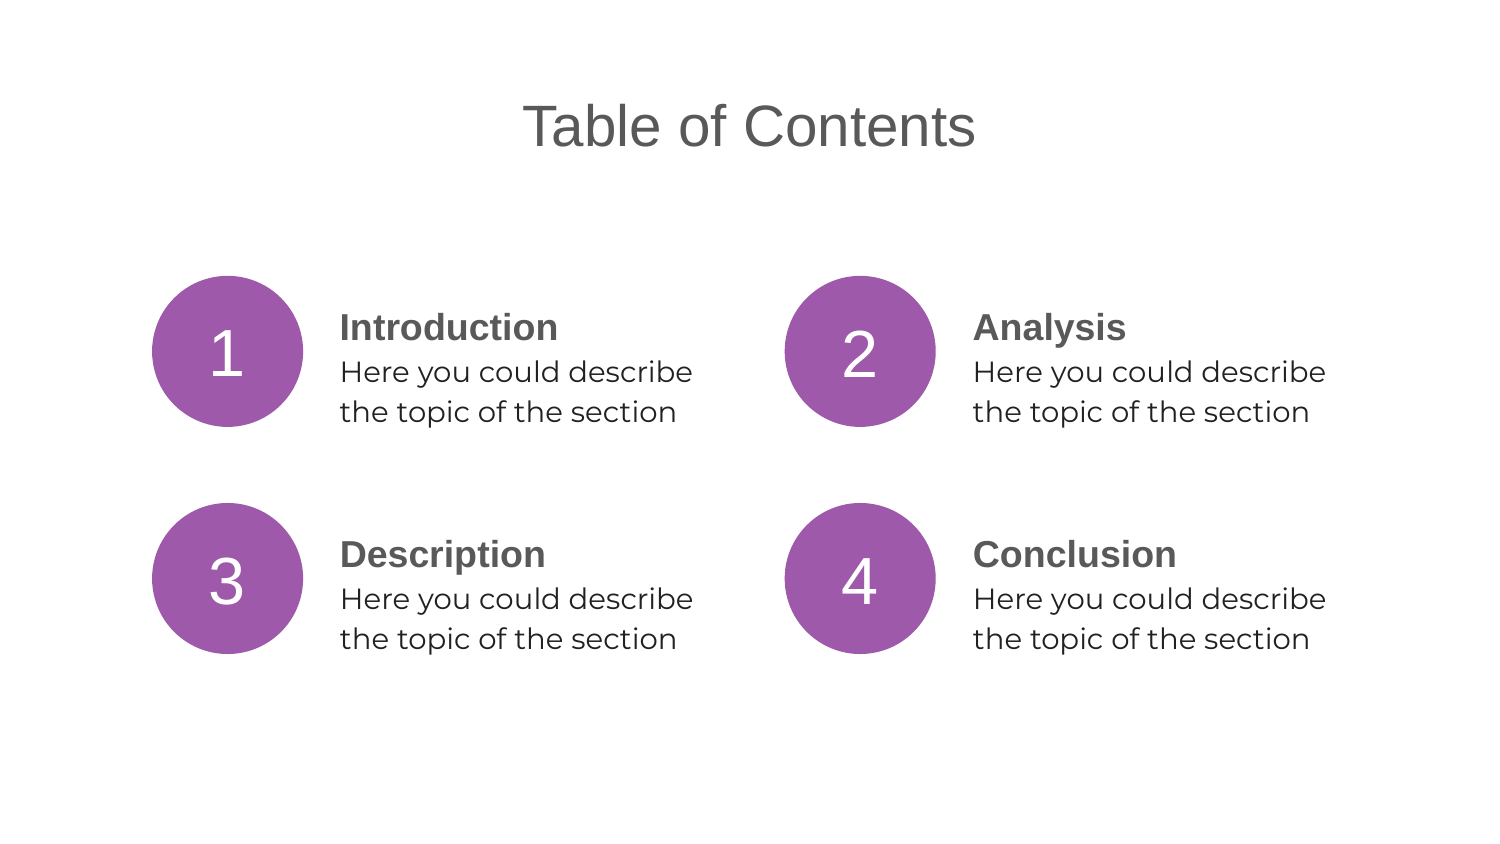

Table of Contents

Introduction
Analysis
1
2
Here you could describe the topic of the section
Here you could describe the topic of the section

Description
Conclusion
3
4
Here you could describe the topic of the section
Here you could describe the topic of the section